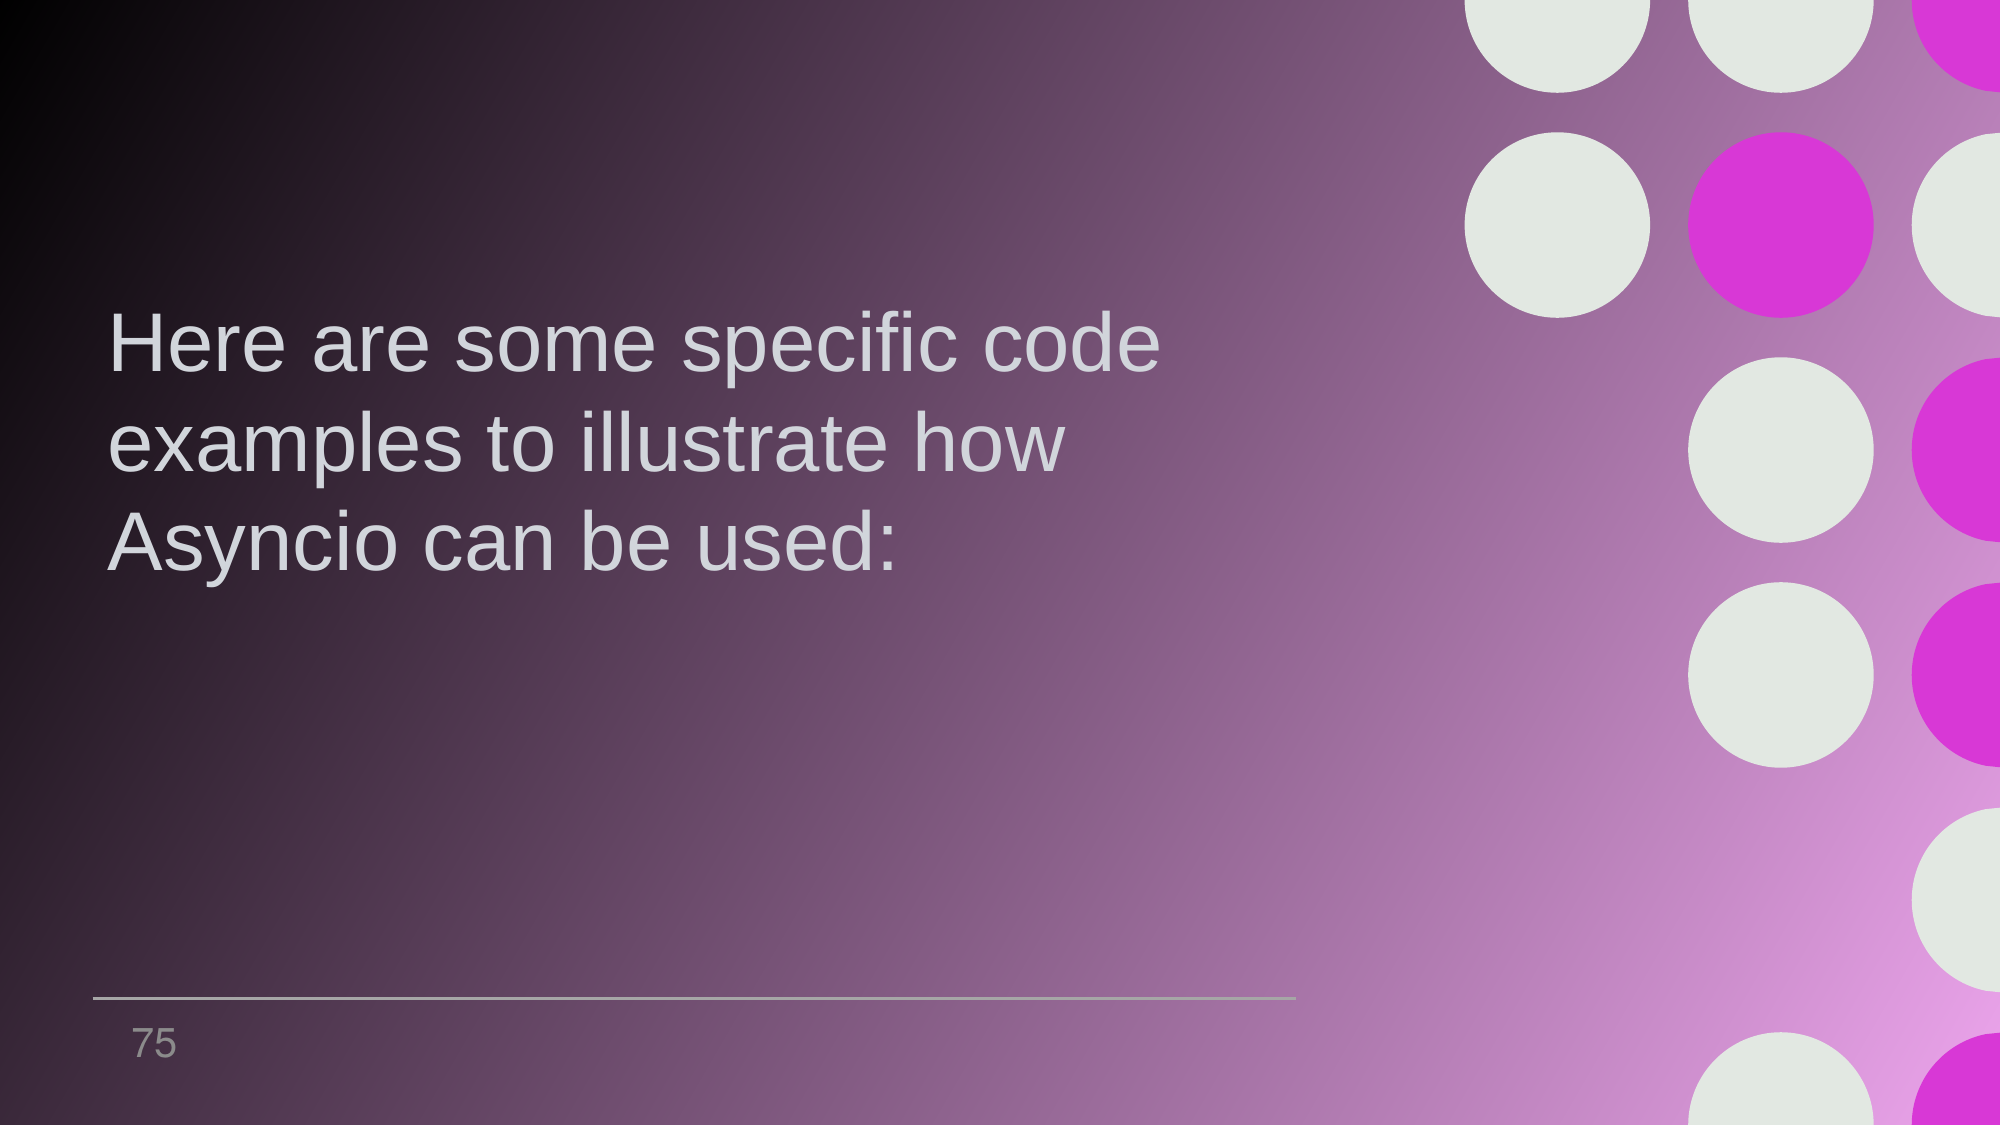

# Here are some specific code examples to illustrate how Asyncio can be used:
75